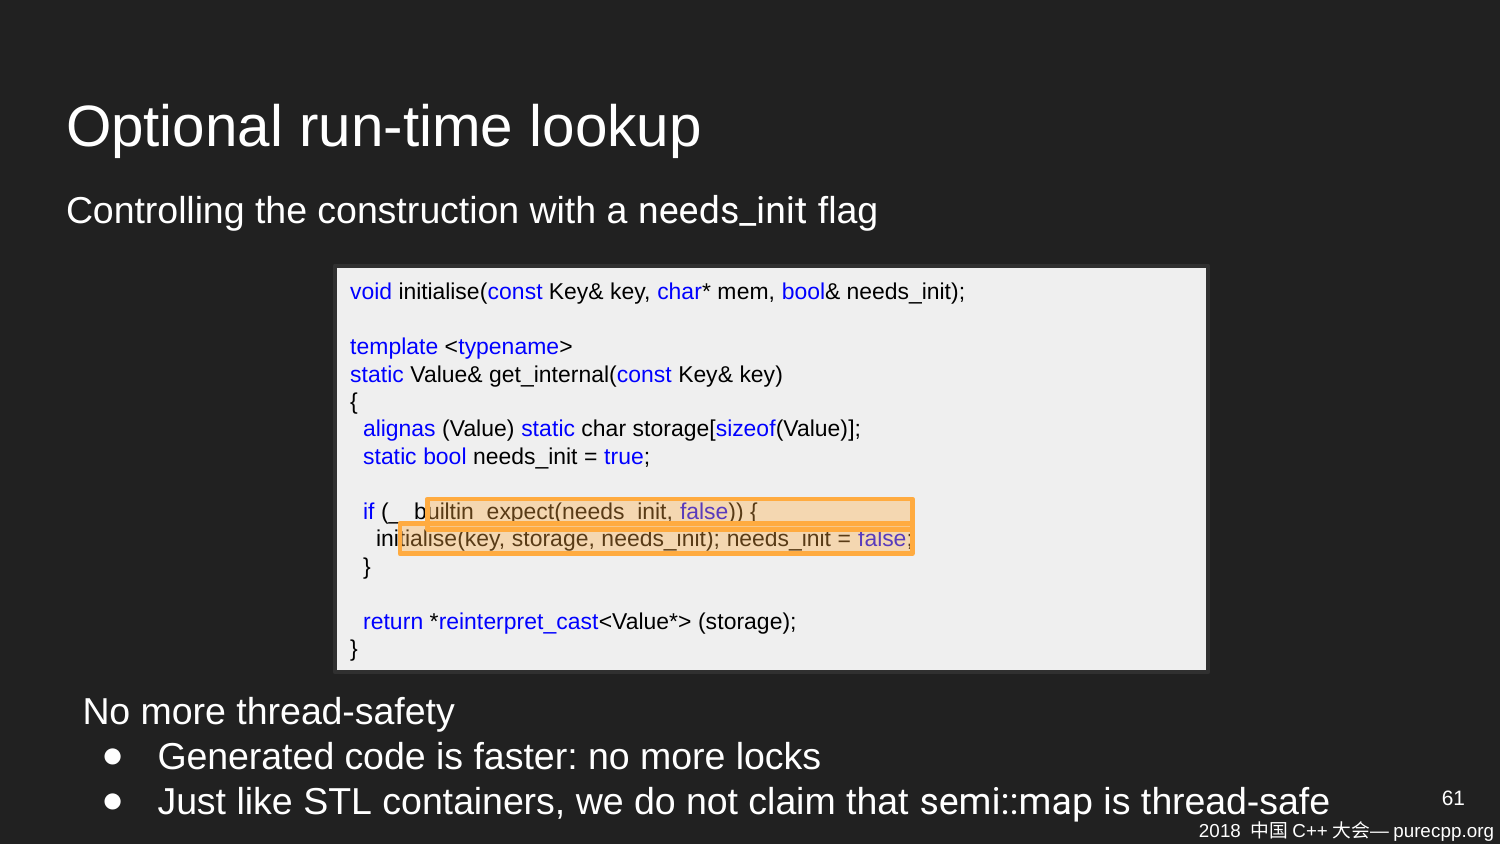

# Optional run-time lookup

Controlling the construction with a needs_init flag

void initialise(const Key& key, char* mem, bool& needs_init);

template <typename>
static Value& get_internal(const Key& key)
{
  alignas (Value) static char storage[sizeof(Value)];
  static bool needs_init = true;

  if (__builtin_expect(needs_init, false)) {
    initialise(key, storage, needs_init); needs_init = false;
  }

  return *reinterpret_cast<Value*> (storage);
}

No more thread-safety
Generated code is faster: no more locks
Just like STL containers, we do not claim that semi::map is thread-safe
61